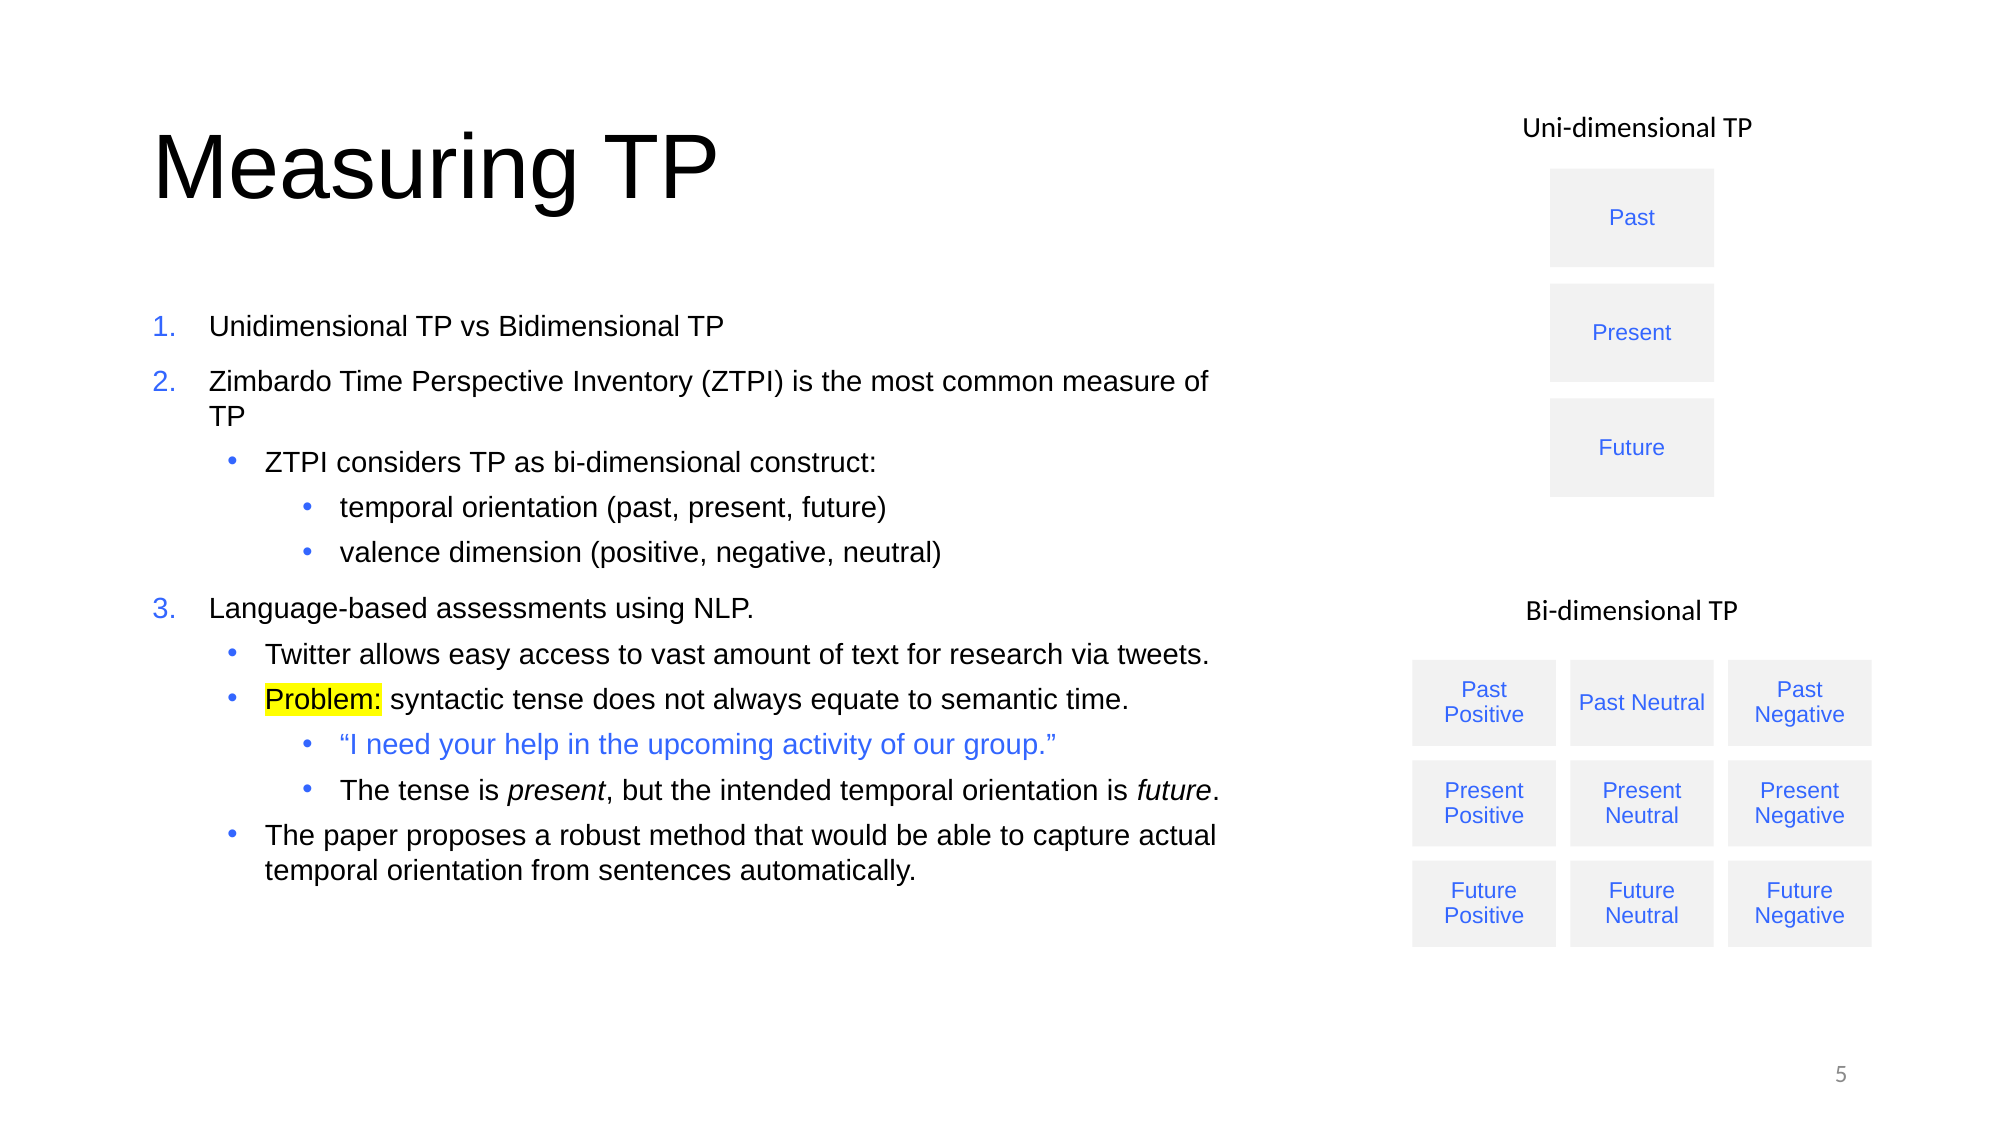

# Measuring TP
Uni-dimensional TP
Past
Present
Future
Unidimensional TP vs Bidimensional TP
Zimbardo Time Perspective Inventory (ZTPI) is the most common measure of TP
ZTPI considers TP as bi-dimensional construct:
temporal orientation (past, present, future)
valence dimension (positive, negative, neutral)
Language-based assessments using NLP.
Twitter allows easy access to vast amount of text for research via tweets.
Problem: syntactic tense does not always equate to semantic time.
“I need your help in the upcoming activity of our group.”
The tense is present, but the intended temporal orientation is future.
The paper proposes a robust method that would be able to capture actual temporal orientation from sentences automatically.

Bi-dimensional TP
Past Positive
Past Neutral
Past Negative
Present Positive
Present Neutral
Present Negative
Future Positive
Future Neutral
Future Negative
5